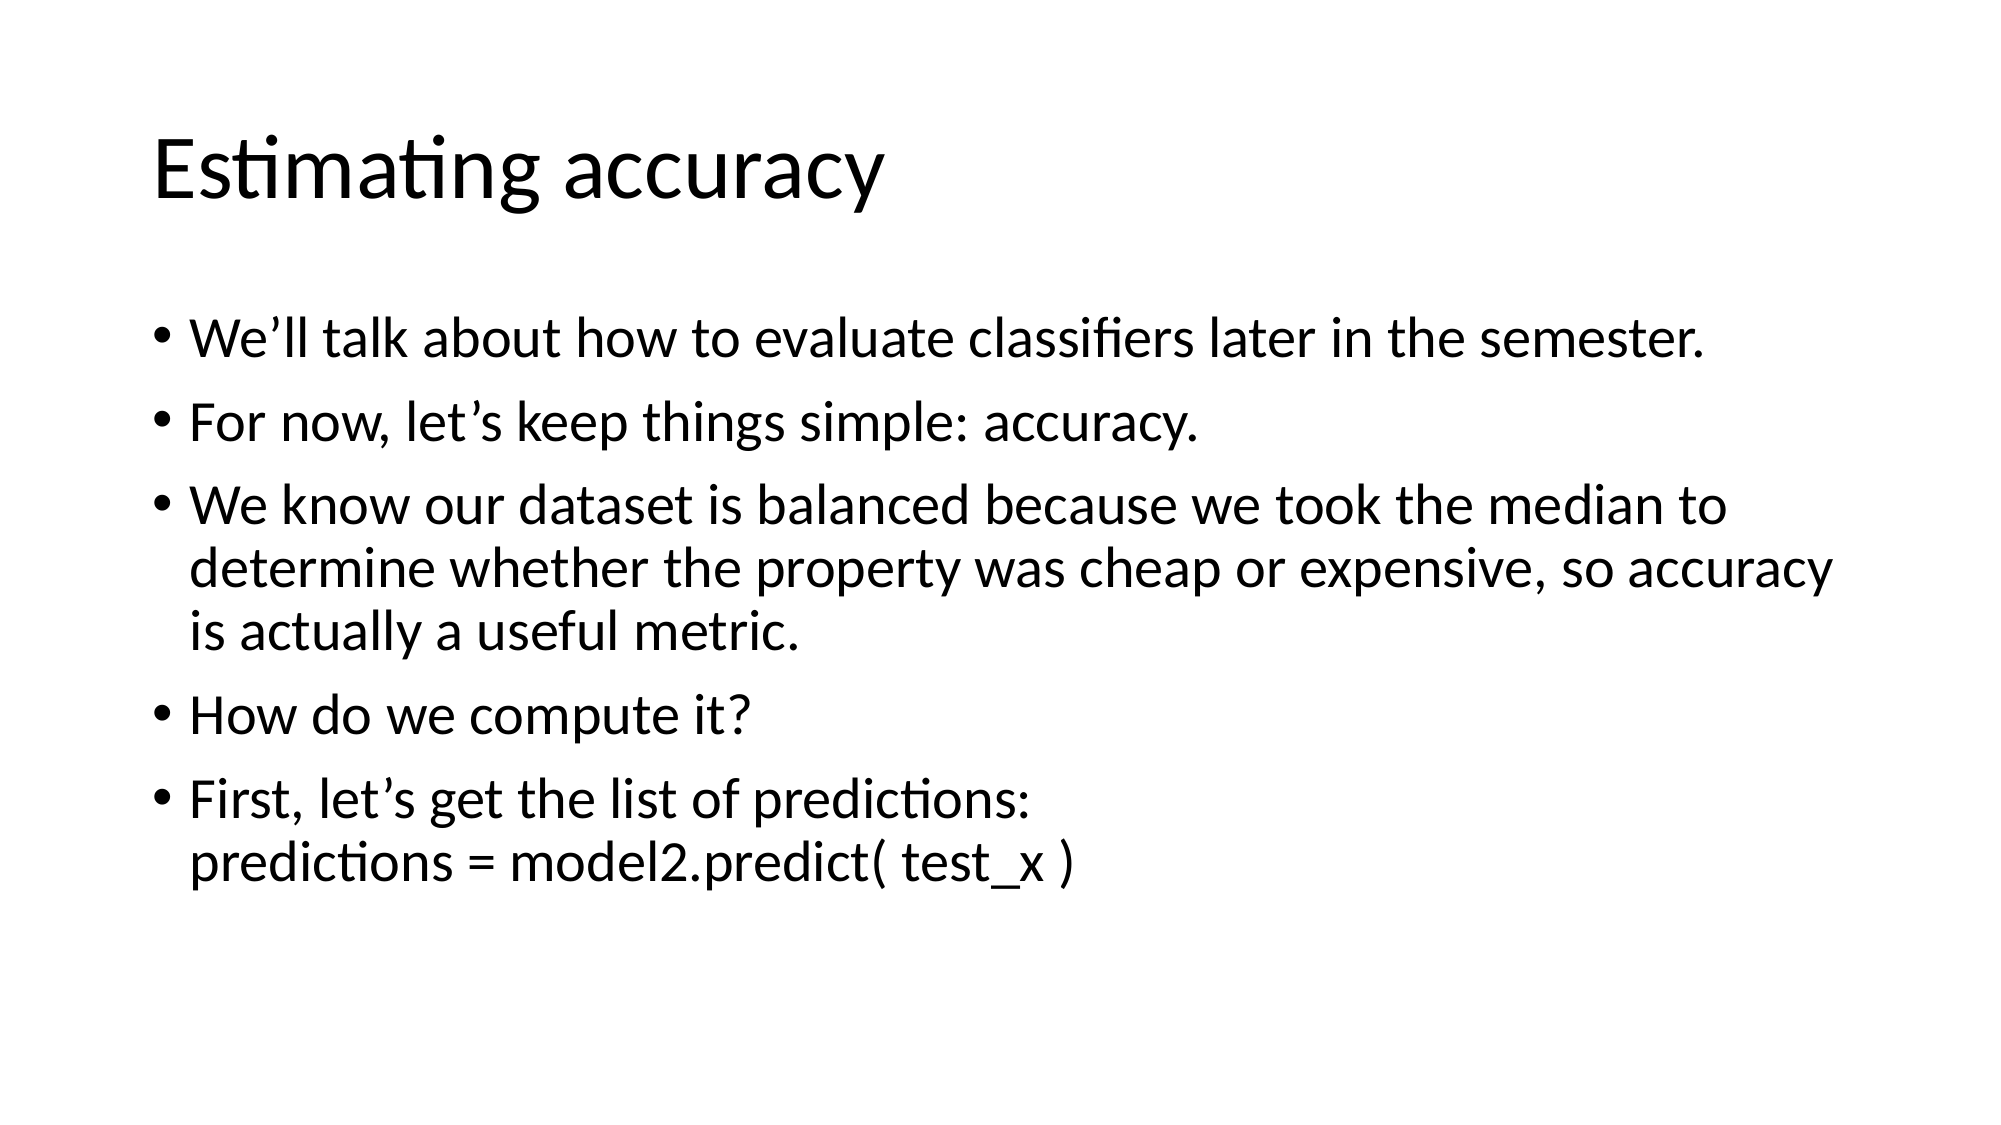

# Estimating accuracy
We’ll talk about how to evaluate classifiers later in the semester.
For now, let’s keep things simple: accuracy.
We know our dataset is balanced because we took the median to determine whether the property was cheap or expensive, so accuracy is actually a useful metric.
How do we compute it?
First, let’s get the list of predictions:
predictions = model2.predict( test_x )